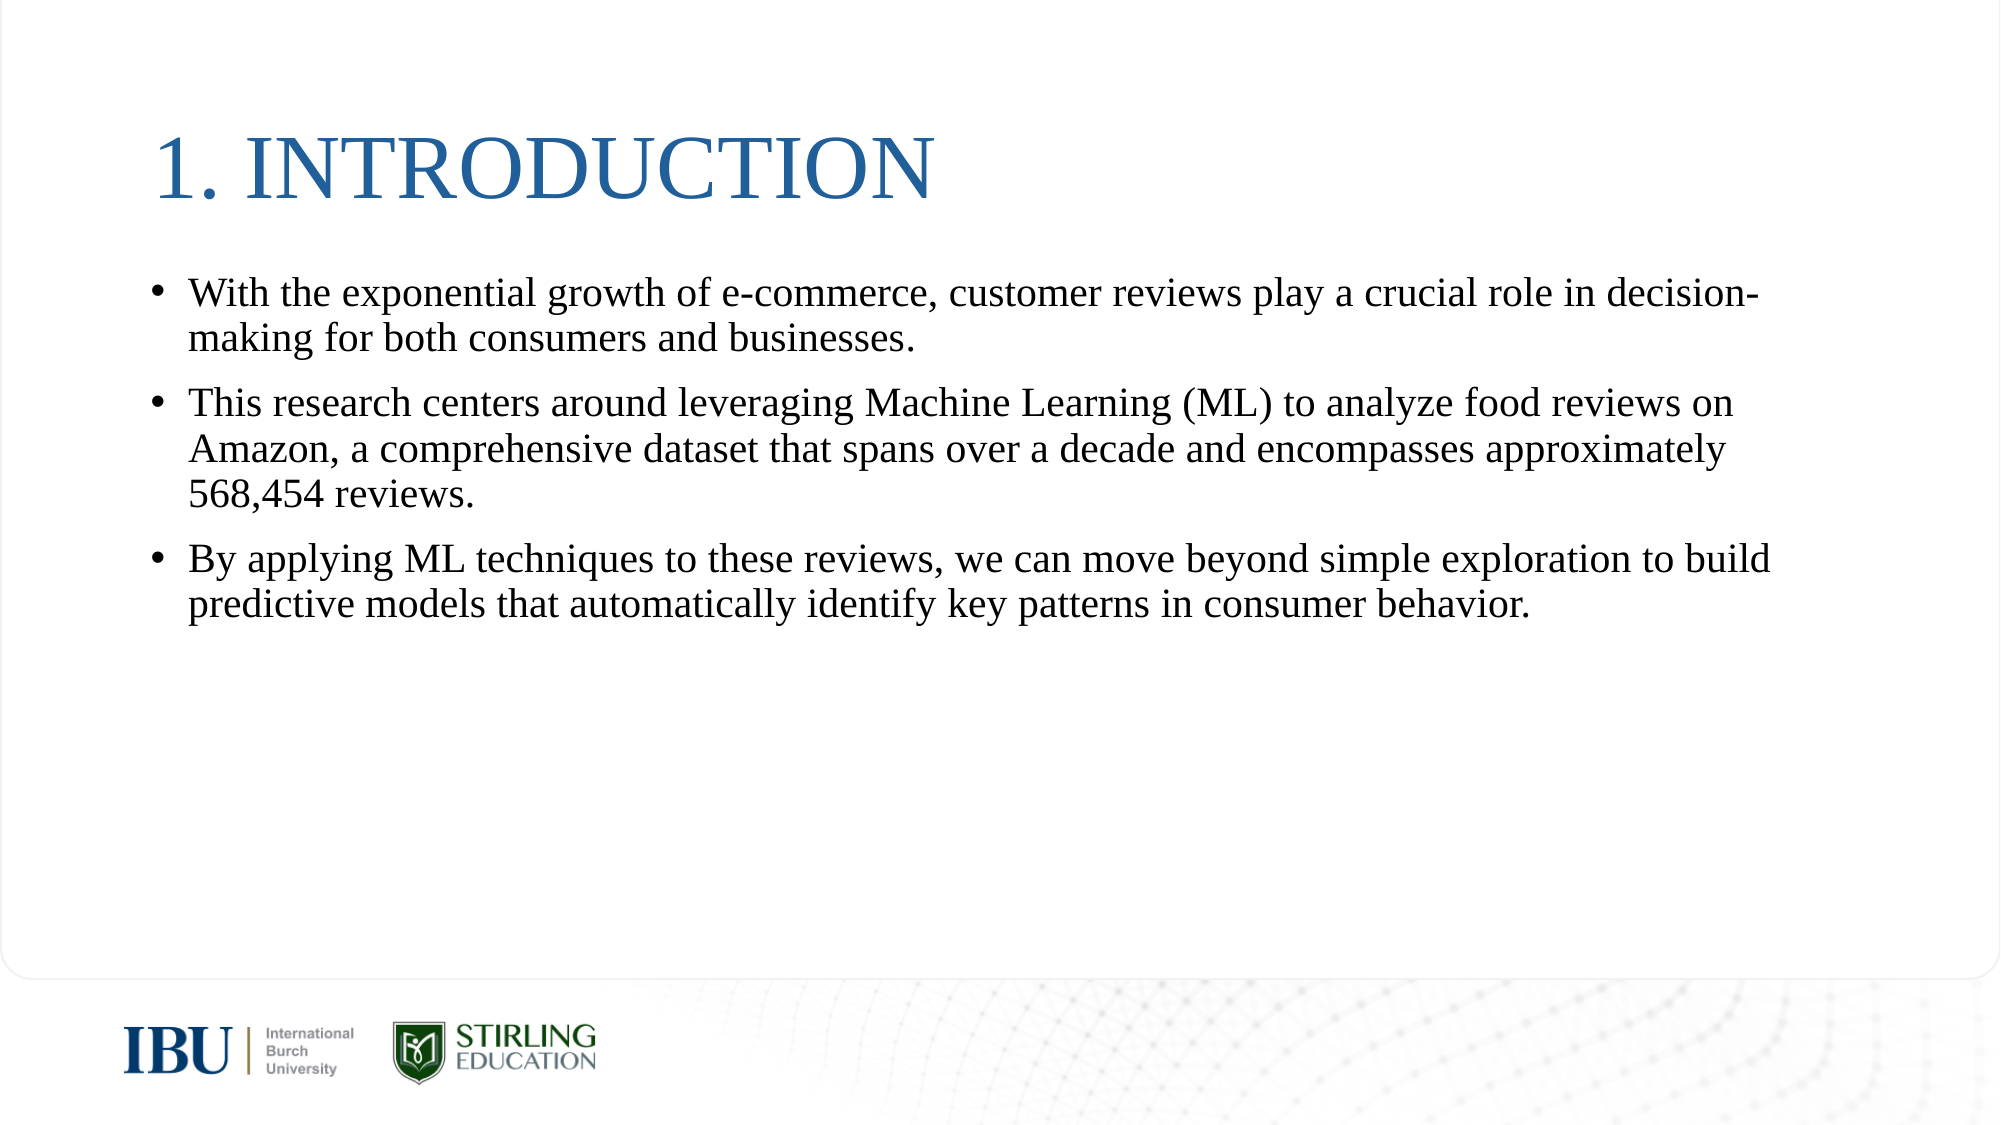

# 1. INTRODUCTION
With the exponential growth of e-commerce, customer reviews play a crucial role in decision-making for both consumers and businesses.
This research centers around leveraging Machine Learning (ML) to analyze food reviews on Amazon, a comprehensive dataset that spans over a decade and encompasses approximately 568,454 reviews.
By applying ML techniques to these reviews, we can move beyond simple exploration to build predictive models that automatically identify key patterns in consumer behavior.